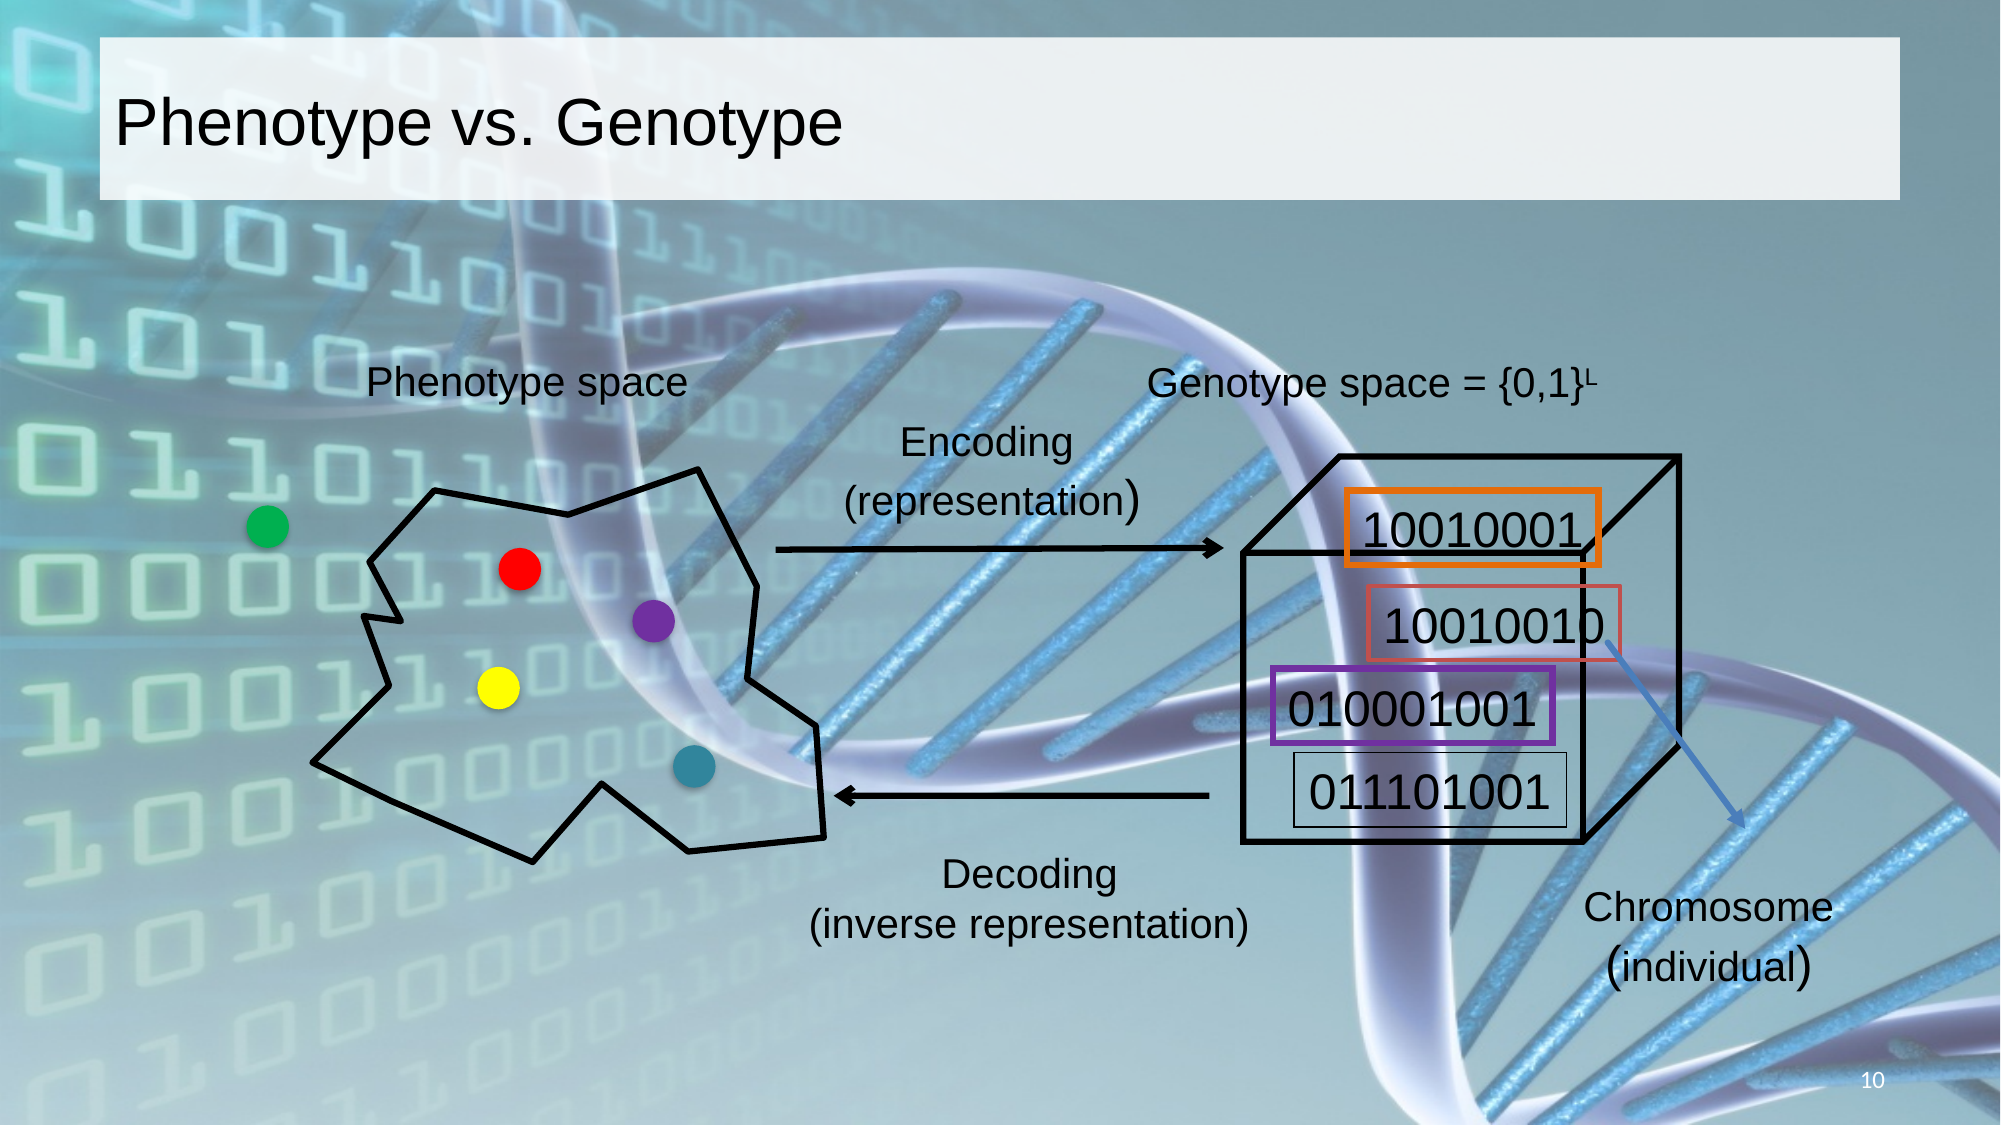

# Phenotype vs. Genotype

Phenotype space
Genotype space = {0,1}L

Encoding
(representation)

10010001
10010010

010001001
011101001
Decoding
(inverse representation)

Chromosome (individual)
10